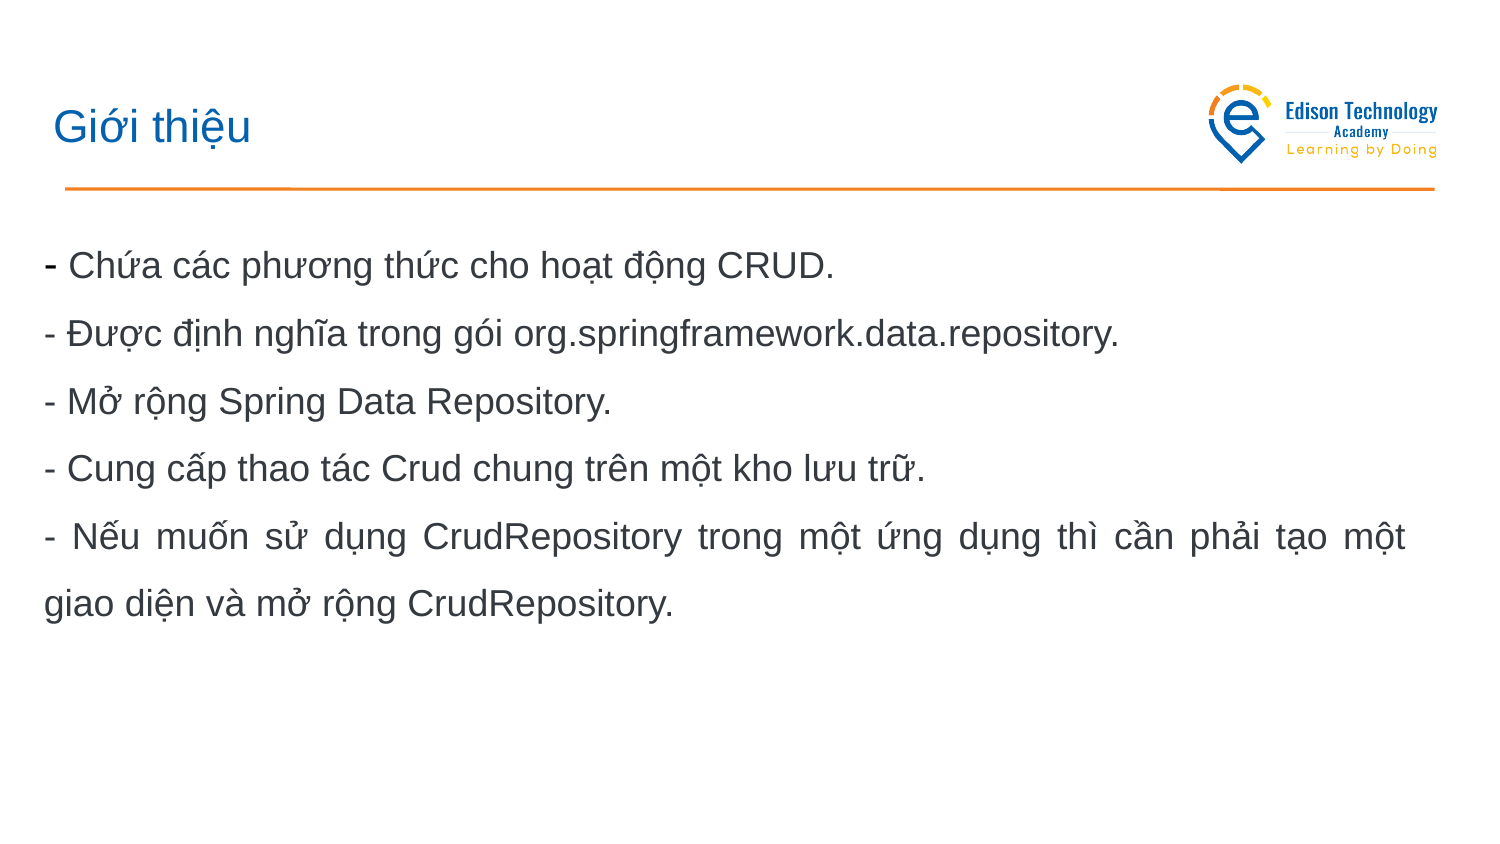

# Giới thiệu
- Chứa các phương thức cho hoạt động CRUD.
- Được định nghĩa trong gói org.springframework.data.repository.
- Mở rộng Spring Data Repository.
- Cung cấp thao tác Crud chung trên một kho lưu trữ.
- Nếu muốn sử dụng CrudRepository trong một ứng dụng thì cần phải tạo một giao diện và mở rộng CrudRepository.